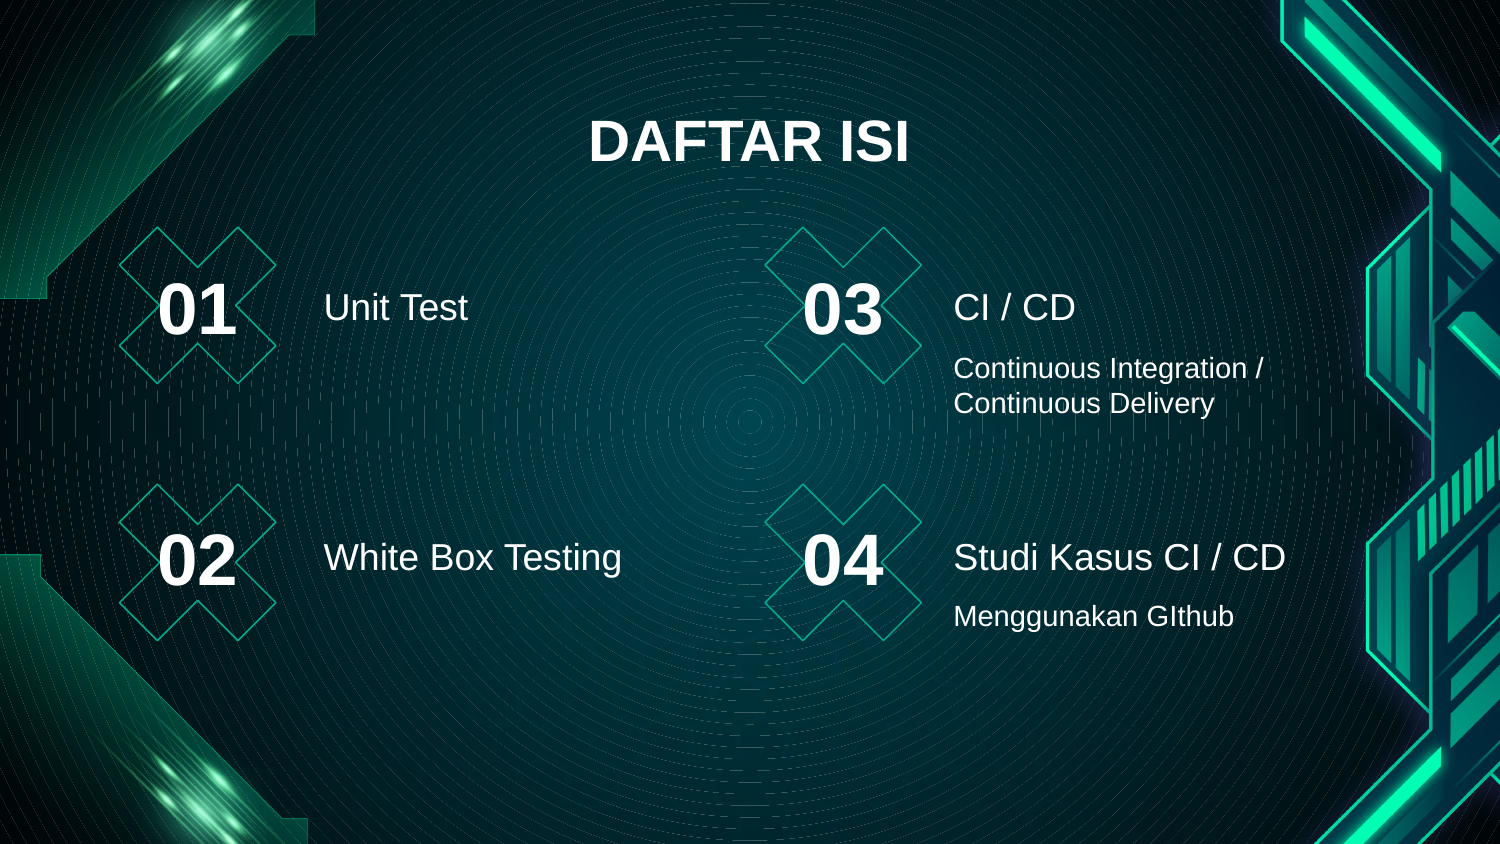

DAFTAR ISI

# 01
03
Unit Test
CI / CD
Continuous Integration /
Continuous Delivery

02
04
Studi Kasus CI / CD
White Box Testing
Menggunakan GIthub